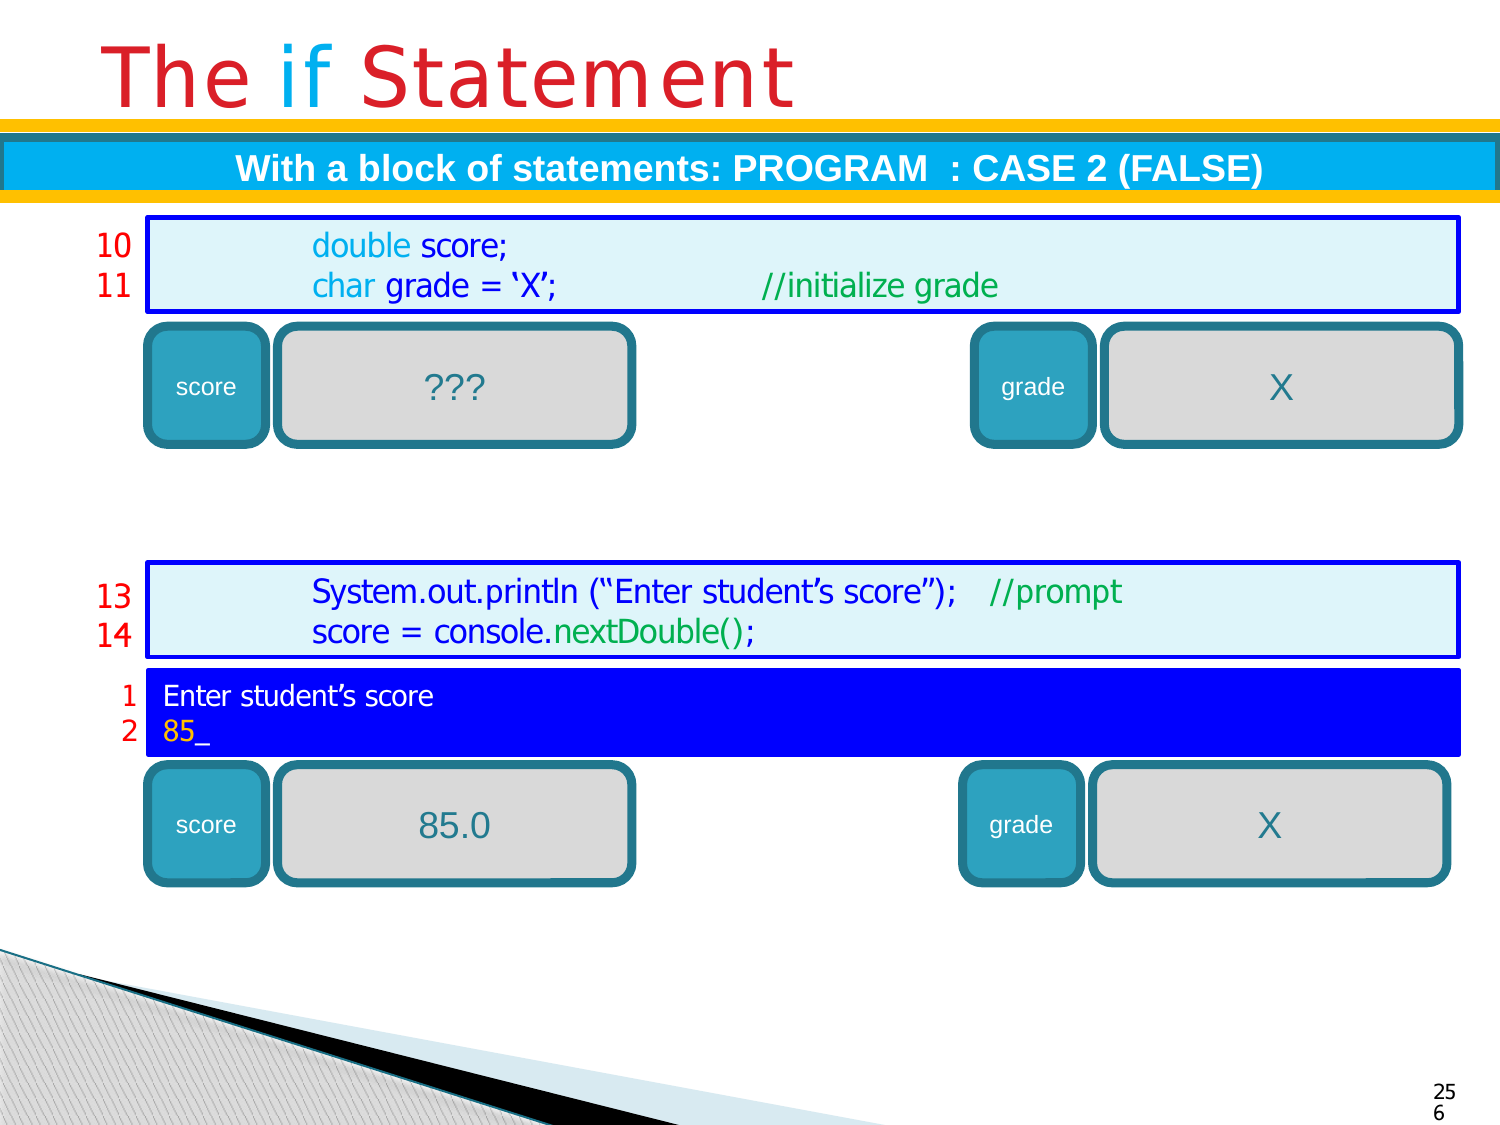

# The if Statement
With a block of statements: PROGRAM  : CASE 2 (FALSE)
10
11
	double score;
	char grade = ‘X’;		//initialize grade
score
???
grade
X
	System.out.println (“Enter student’s score”);   //prompt
	score = console.nextDouble();
13
14
1
2
Enter student’s score
85_
score
85.0
grade
X
256